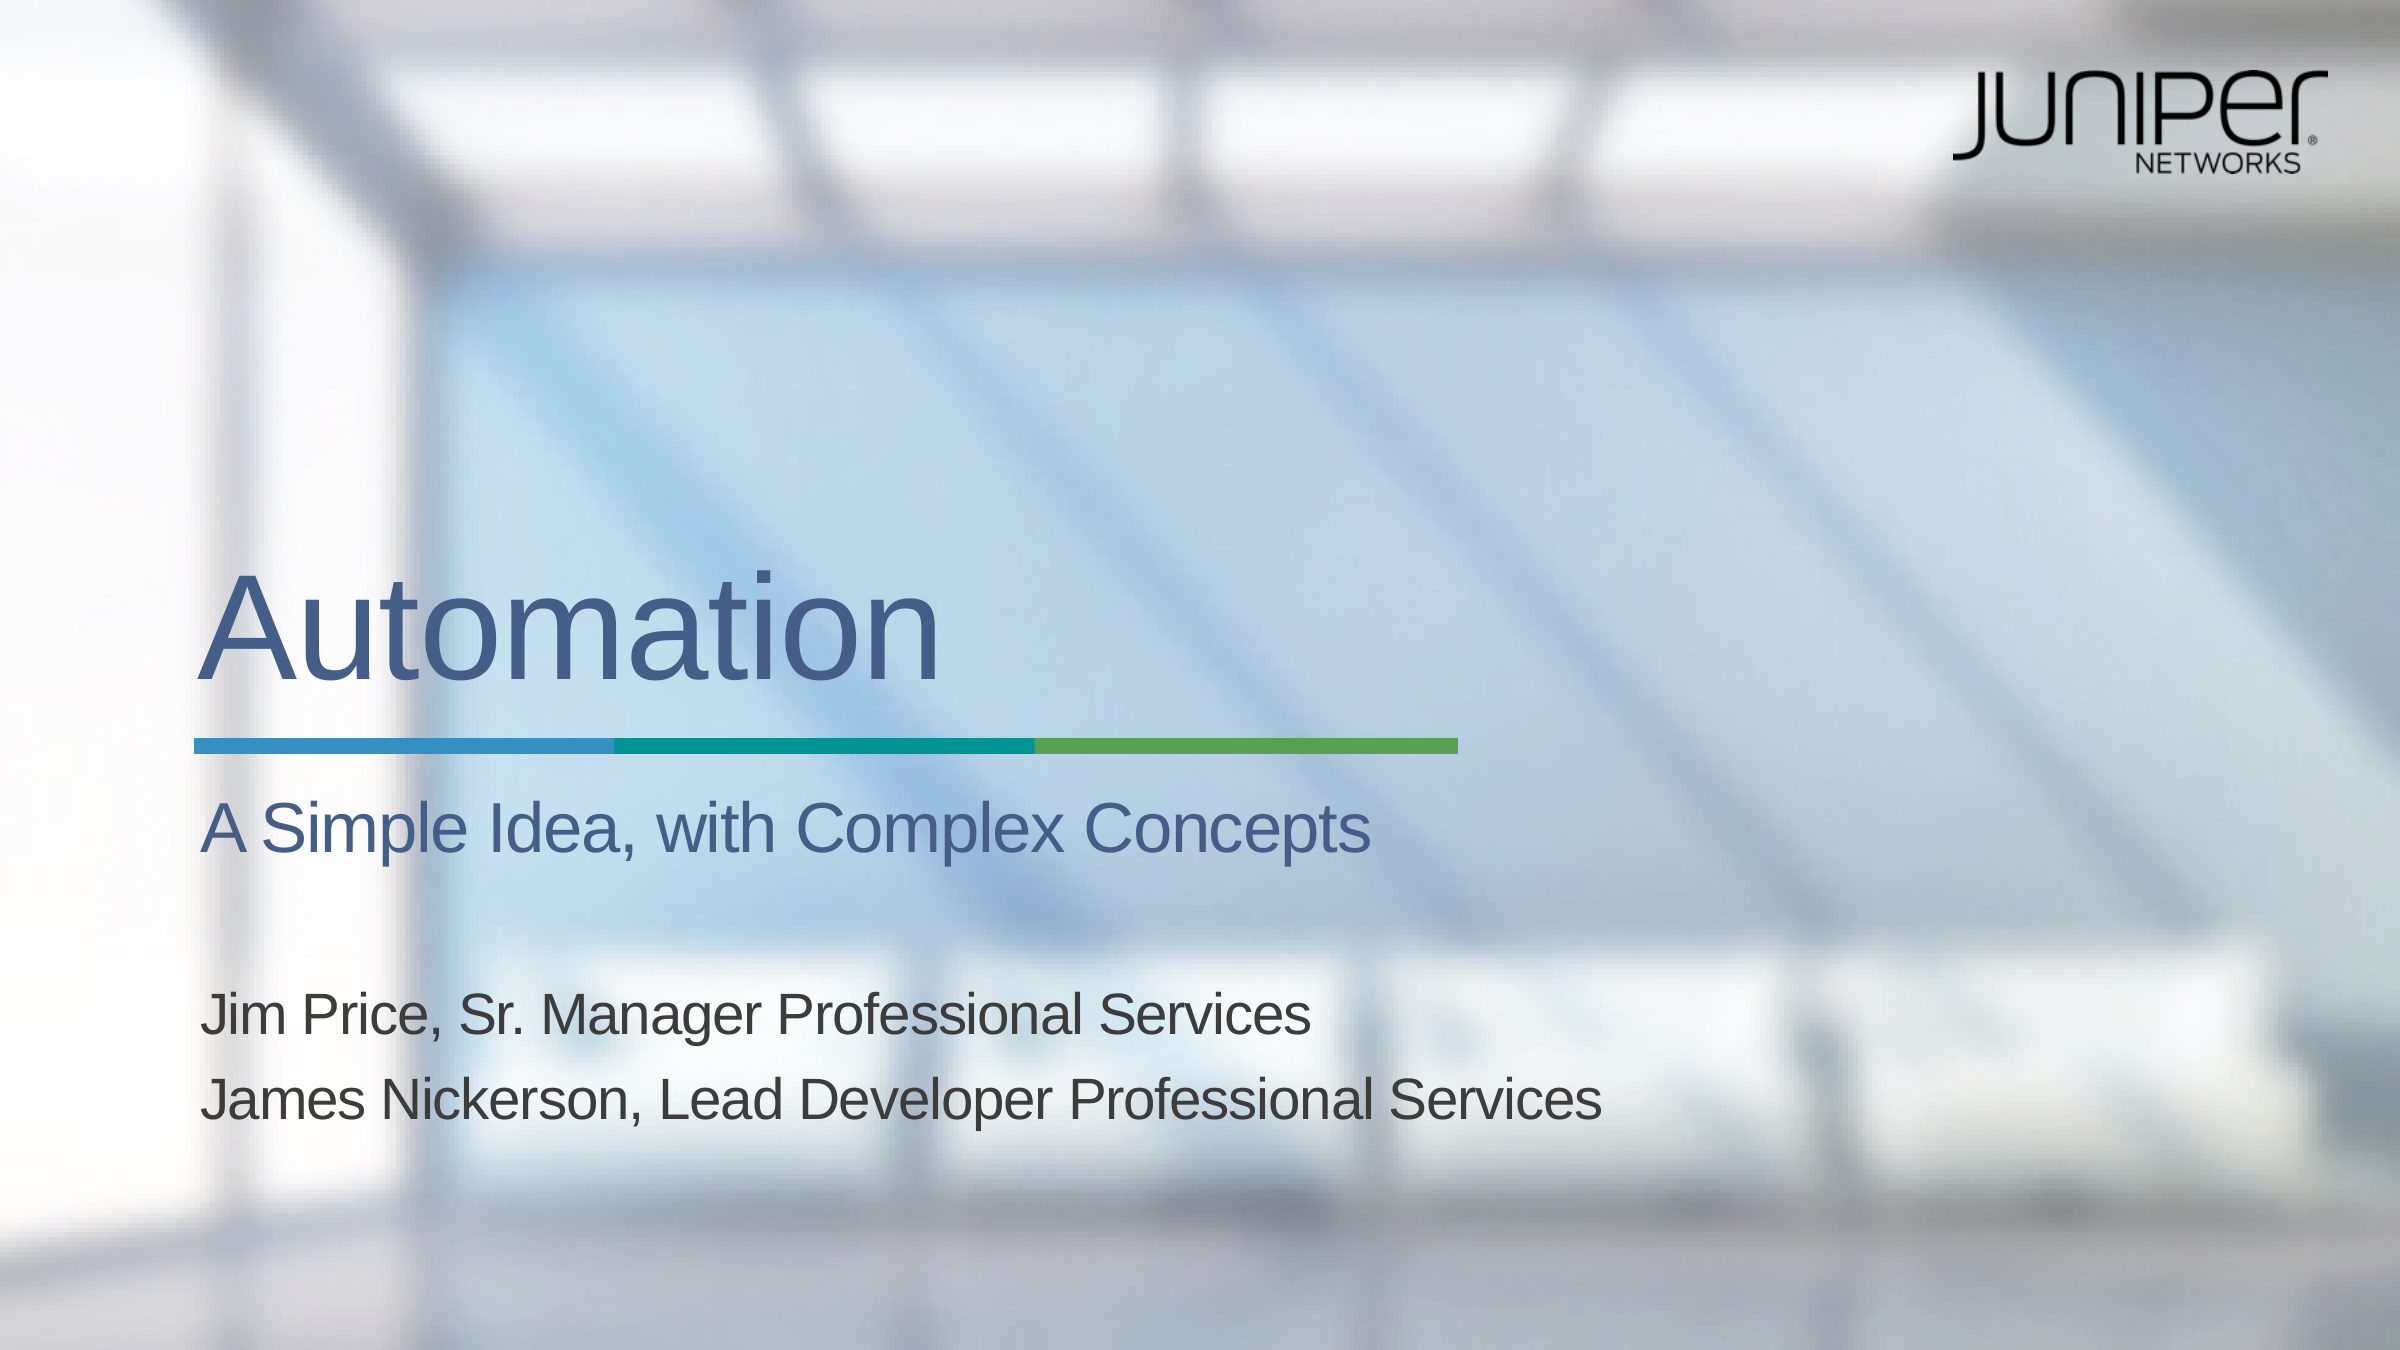

# Automation
A Simple Idea, with Complex Concepts
Jim Price, Sr. Manager Professional Services
James Nickerson, Lead Developer Professional Services